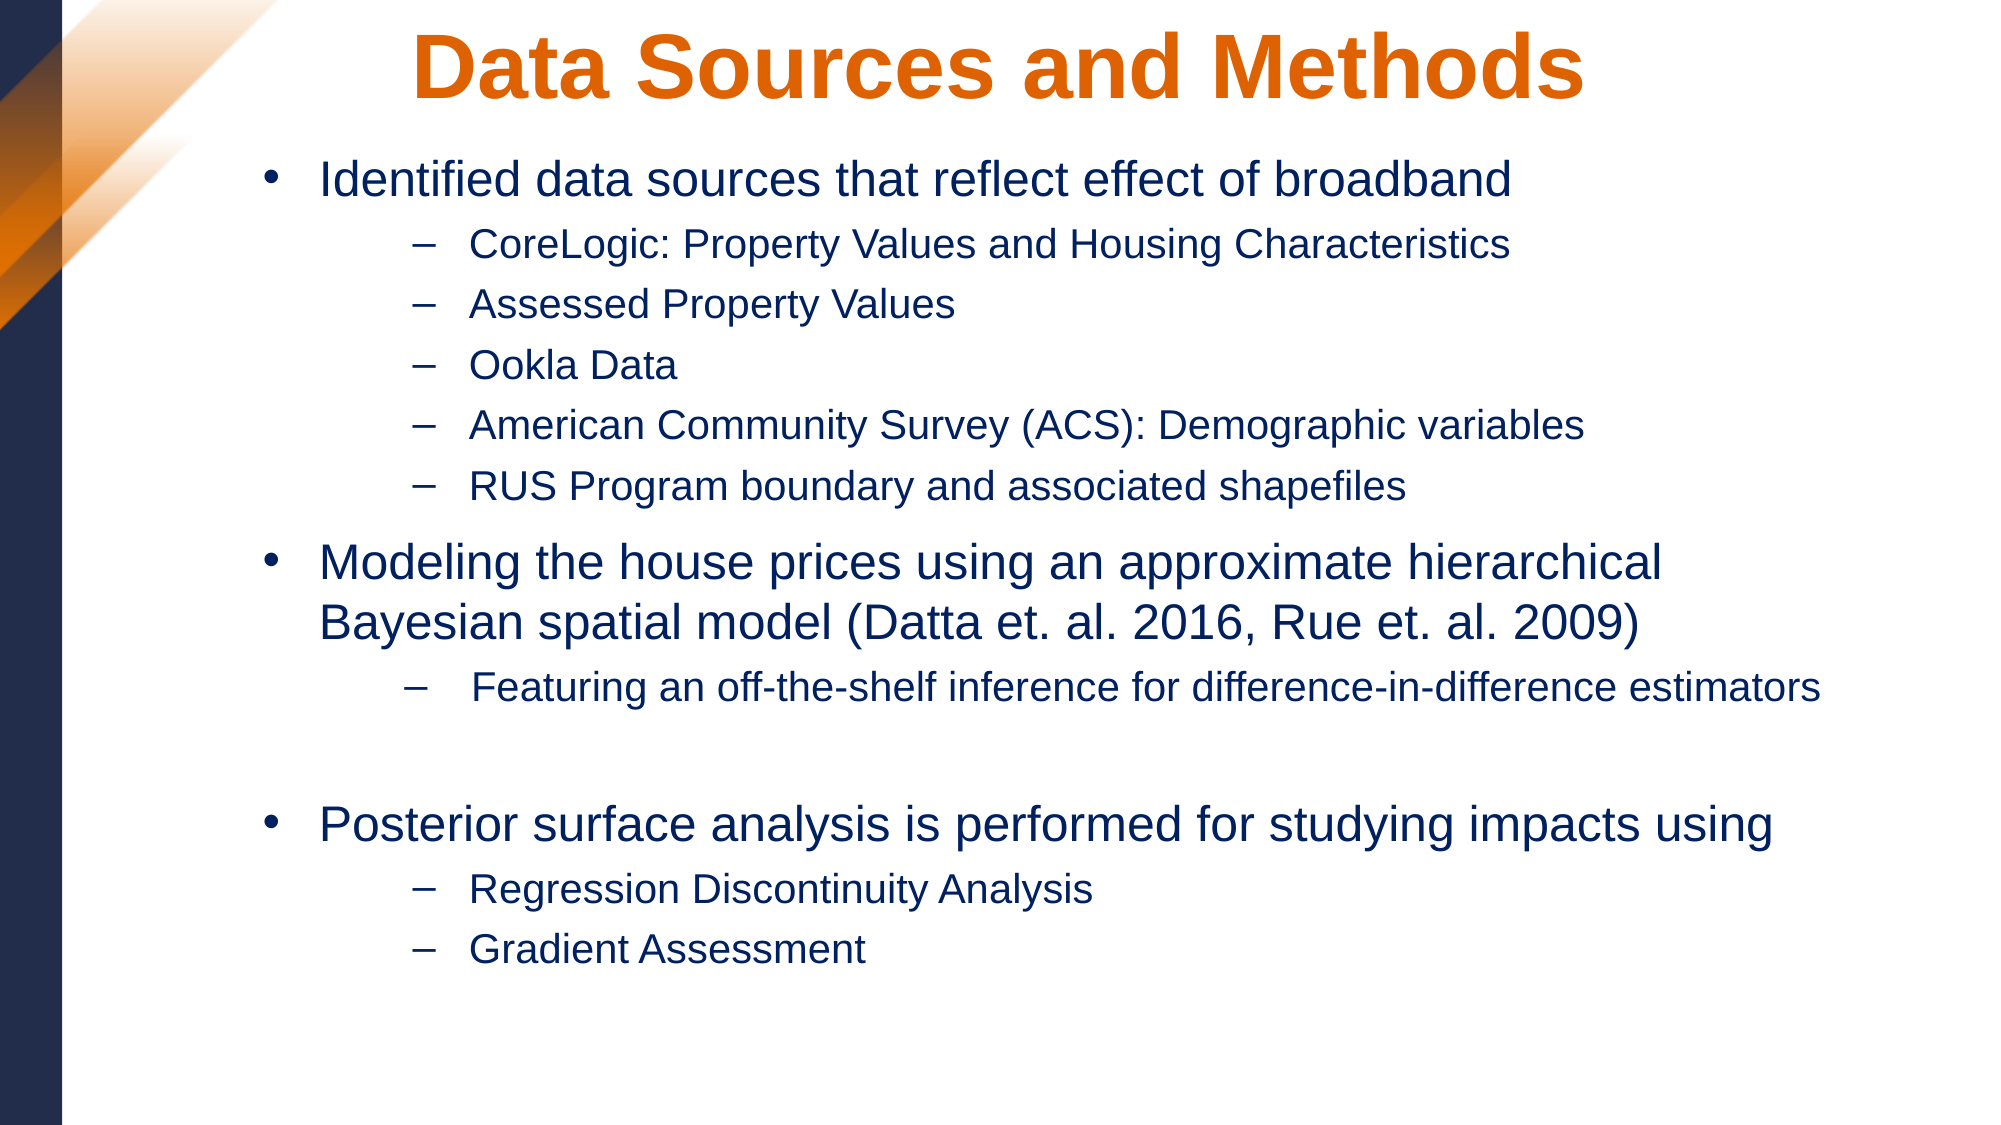

Data Sources and Methods
Identified data sources that reflect effect of broadband
CoreLogic: Property Values and Housing Characteristics
Assessed Property Values
Ookla Data
American Community Survey (ACS): Demographic variables
RUS Program boundary and associated shapefiles
Modeling the house prices using an approximate hierarchical Bayesian spatial model (Datta et. al. 2016, Rue et. al. 2009)
Featuring an off-the-shelf inference for difference-in-difference estimators

Posterior surface analysis is performed for studying impacts using
Regression Discontinuity Analysis
Gradient Assessment